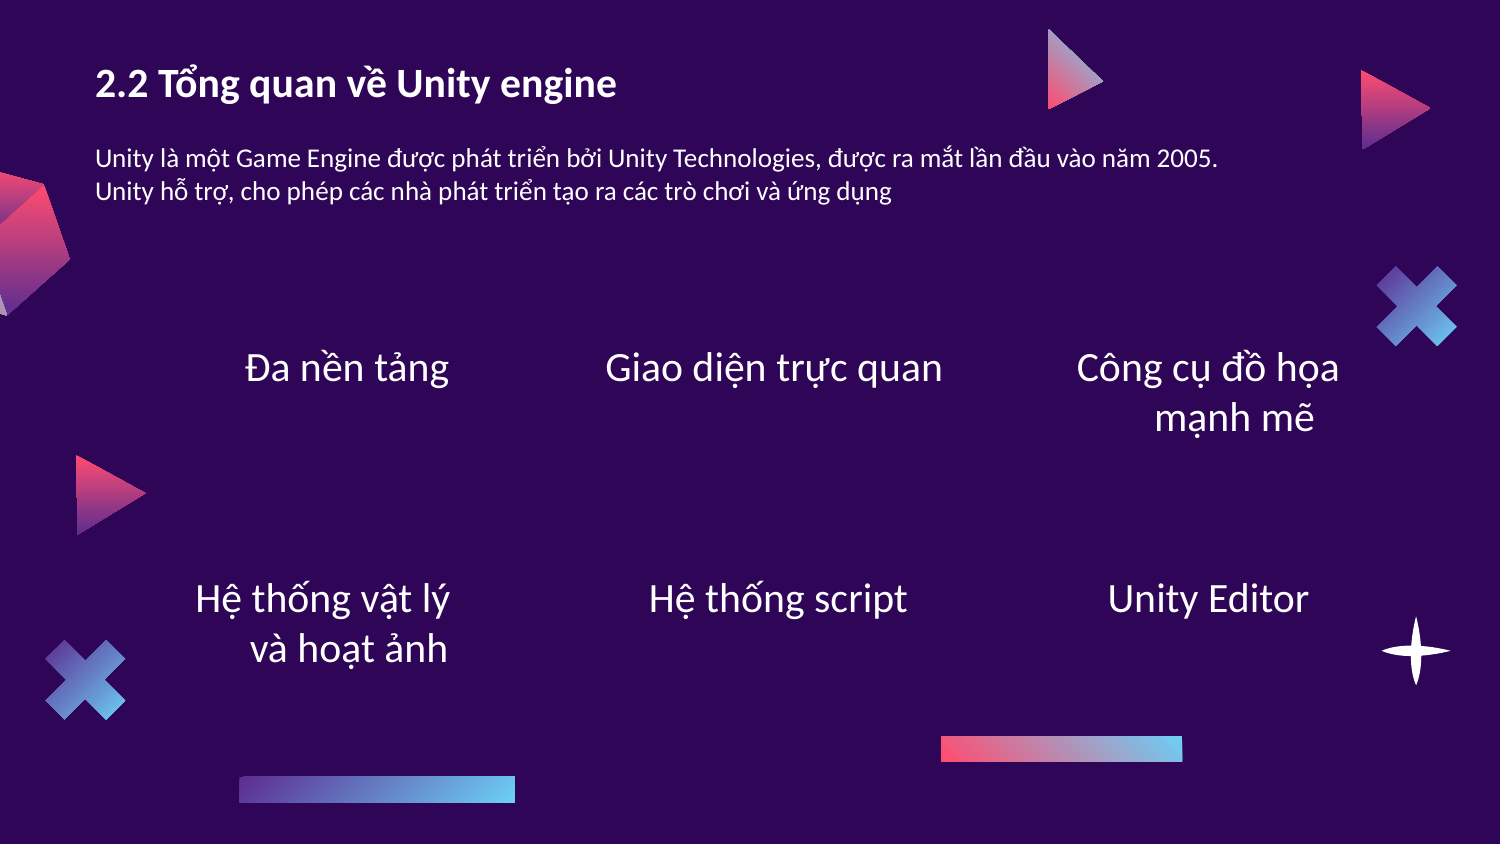

2.2 Tổng quan về Unity engine
Unity là một Game Engine được phát triển bởi Unity Technologies, được ra mắt lần đầu vào năm 2005. Unity hỗ trợ, cho phép các nhà phát triển tạo ra các trò chơi và ứng dụng
Đa nền tảng
Giao diện trực quan
Công cụ đồ họa mạnh mẽ
Hệ thống vật lý và hoạt ảnh
Hệ thống script
Unity Editor